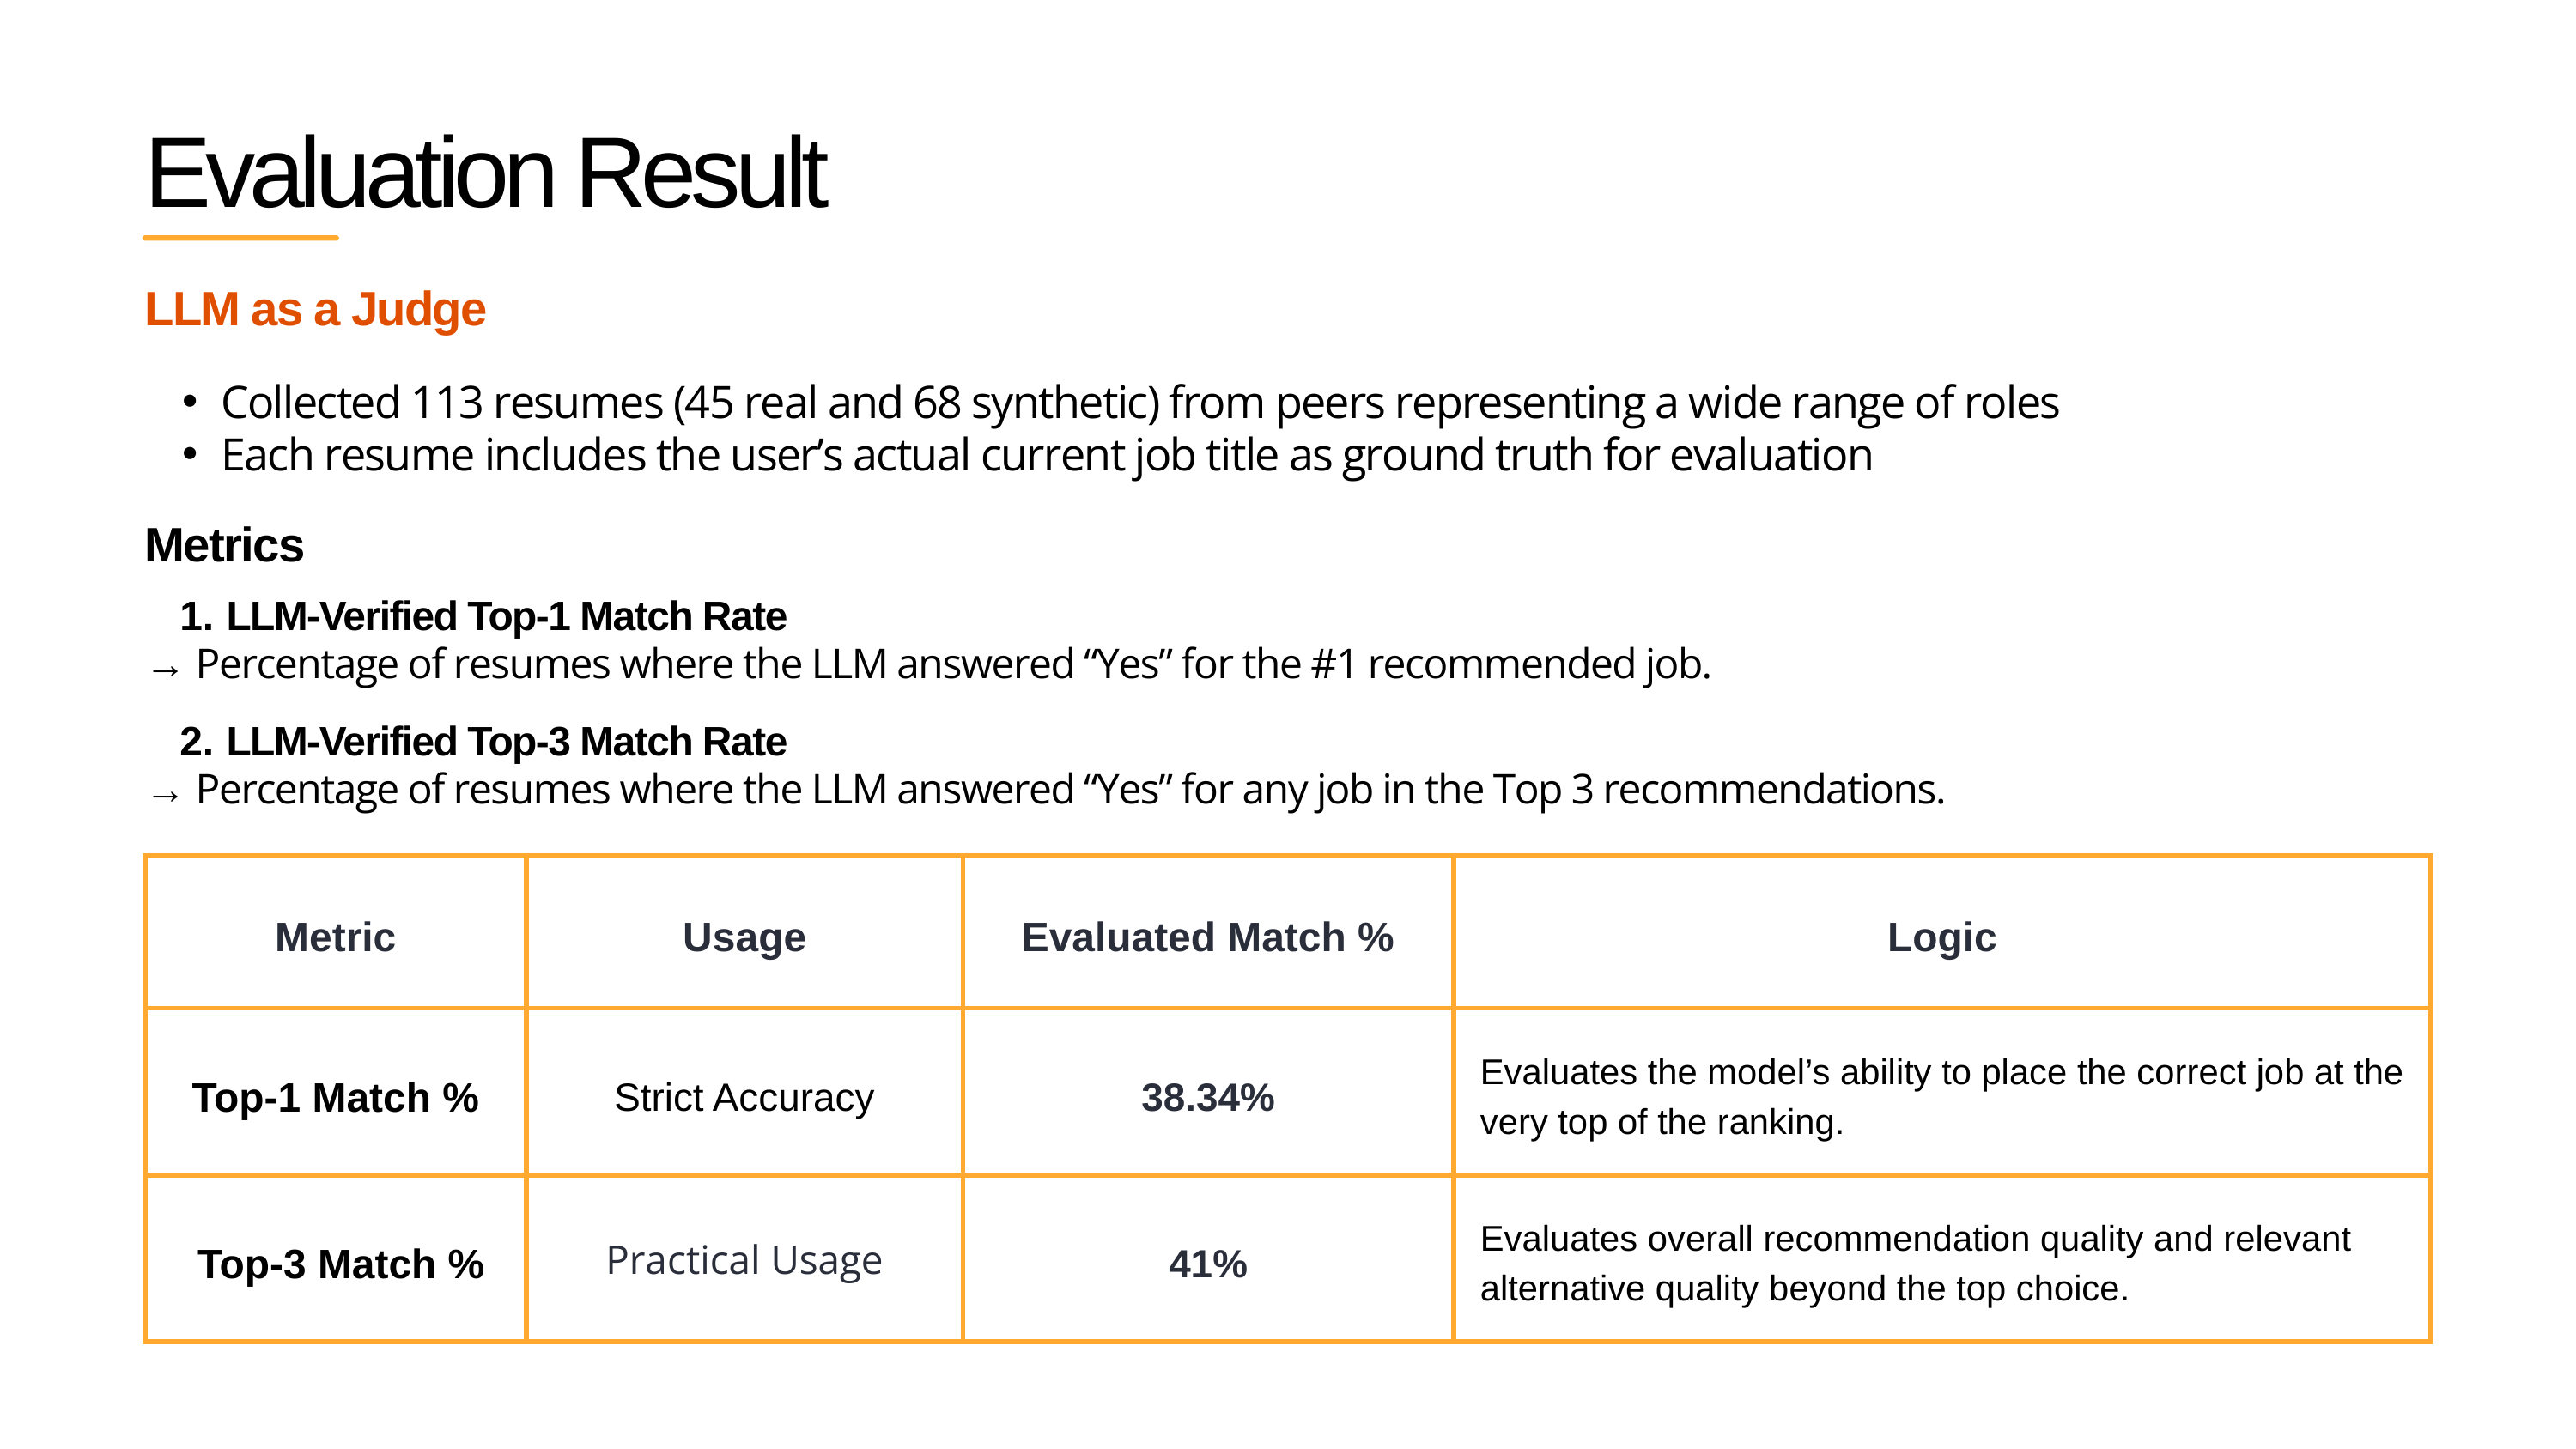

Evaluation Result

LLM as a Judge

Collected 113 resumes (45 real and 68 synthetic) from peers representing a wide range of roles
Each resume includes the user’s actual current job title as ground truth for evaluation

Metrics

 LLM-Verified Top-1 Match Rate
→ Percentage of resumes where the LLM answered “Yes” for the #1 recommended job.

 LLM-Verified Top-3 Match Rate
→ Percentage of resumes where the LLM answered “Yes” for any job in the Top 3 recommendations.

| Metric | Usage | Evaluated Match % | Logic |
| --- | --- | --- | --- |
| Top-1 Match % | Strict Accuracy | 38.34% | Evaluates the model’s ability to place the correct job at the very top of the ranking. |
| Top-3 Match % | Practical Usage | 41% | Evaluates overall recommendation quality and relevant alternative quality beyond the top choice. |